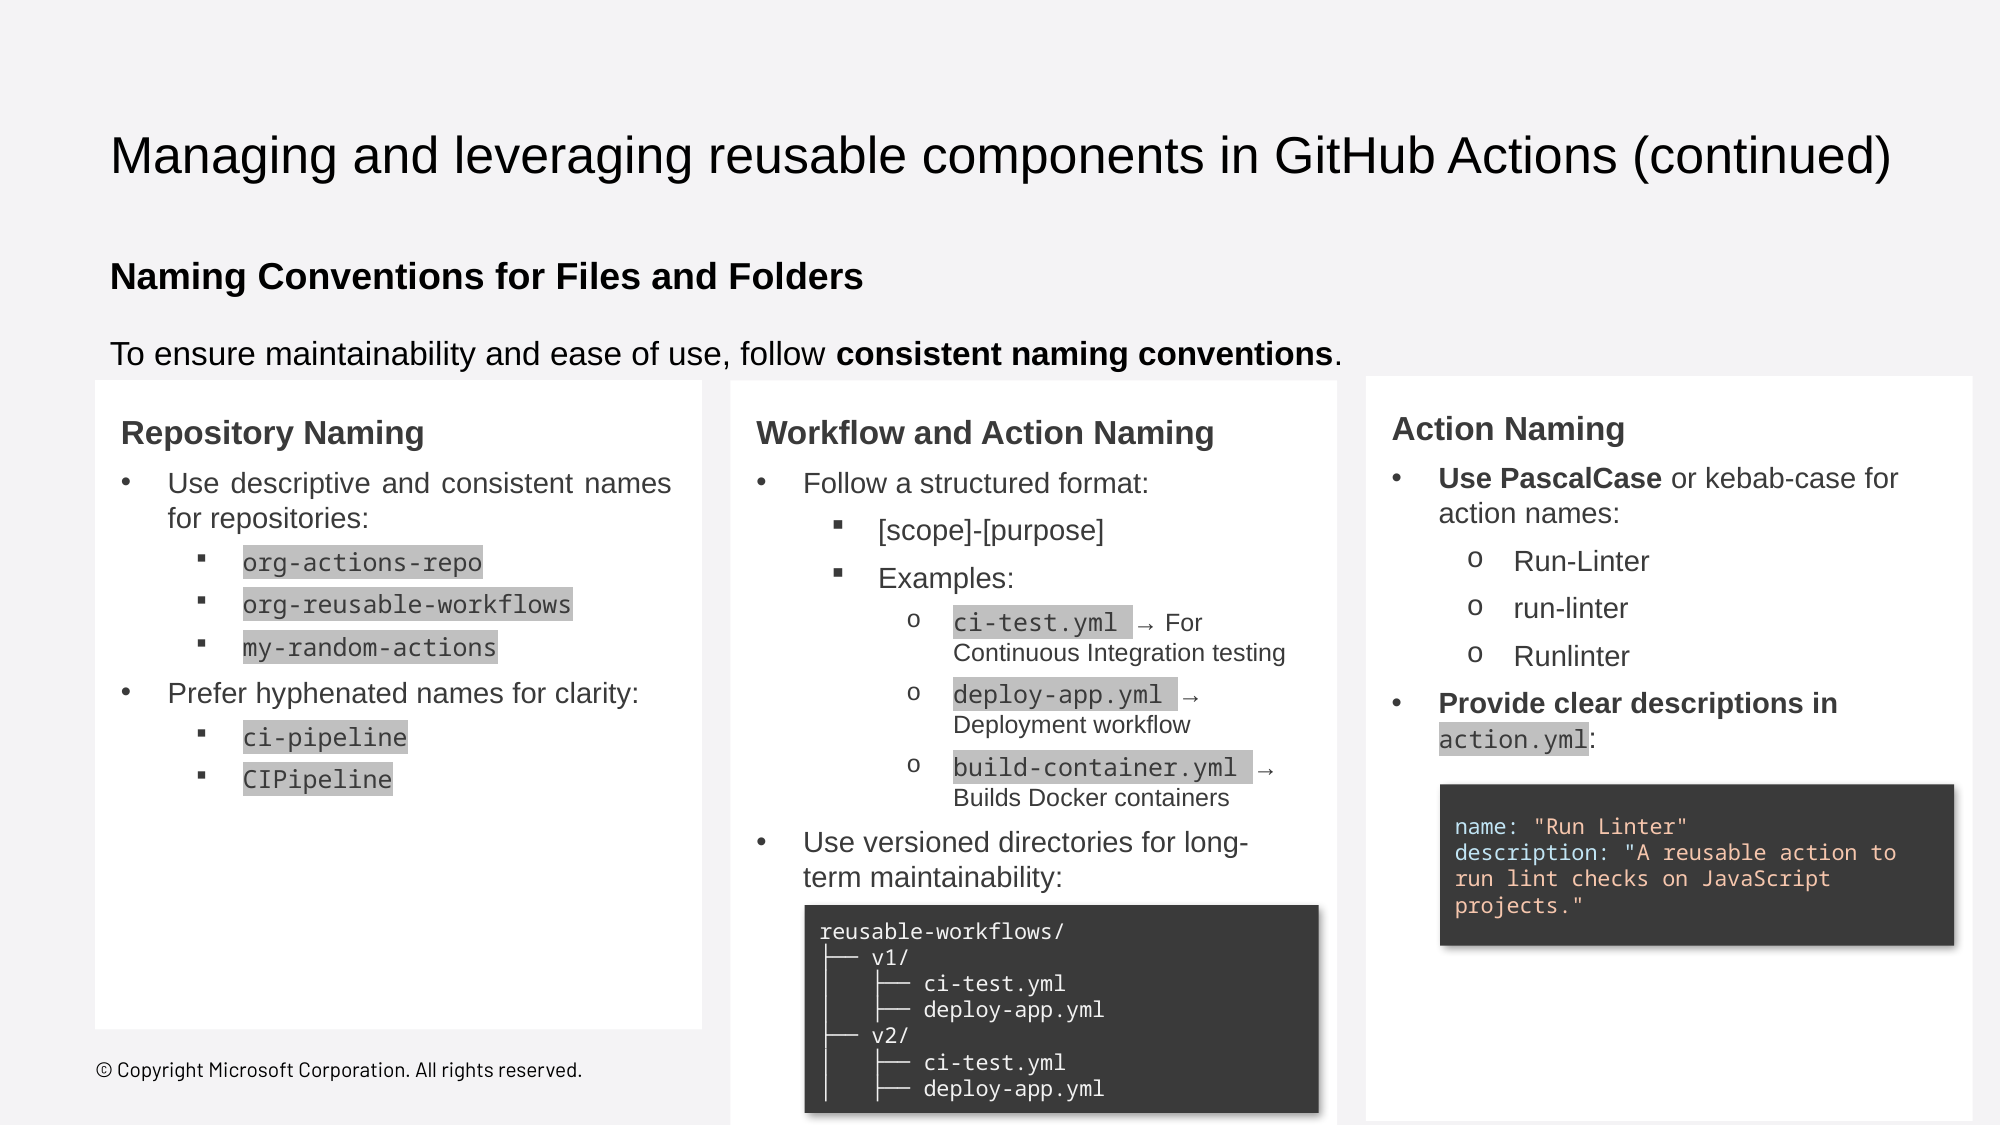

# Managing and leveraging reusable components in GitHub Actions (continued)
Naming Conventions for Files and Folders
To ensure maintainability and ease of use, follow consistent naming conventions.

Action Naming
Use PascalCase or kebab-case for action names:
Run-Linter
run-linter
Runlinter
Provide clear descriptions in action.yml:
Repository Naming
Use descriptive and consistent names for repositories:
org-actions-repo
org-reusable-workflows
my-random-actions
Prefer hyphenated names for clarity:
ci-pipeline
CIPipeline
Workflow and Action Naming
Follow a structured format:
[scope]-[purpose]
Examples:
ci-test.yml → For Continuous Integration testing
deploy-app.yml → Deployment workflow
build-container.yml → Builds Docker containers
Use versioned directories for long-term maintainability:
name: "Run Linter"
description: "A reusable action to run lint checks on JavaScript projects."
reusable-workflows/
├── v1/
│   ├── ci-test.yml
│   ├── deploy-app.yml
├── v2/
│   ├── ci-test.yml
│   ├── deploy-app.yml
© Copyright Microsoft Corporation. All rights reserved.